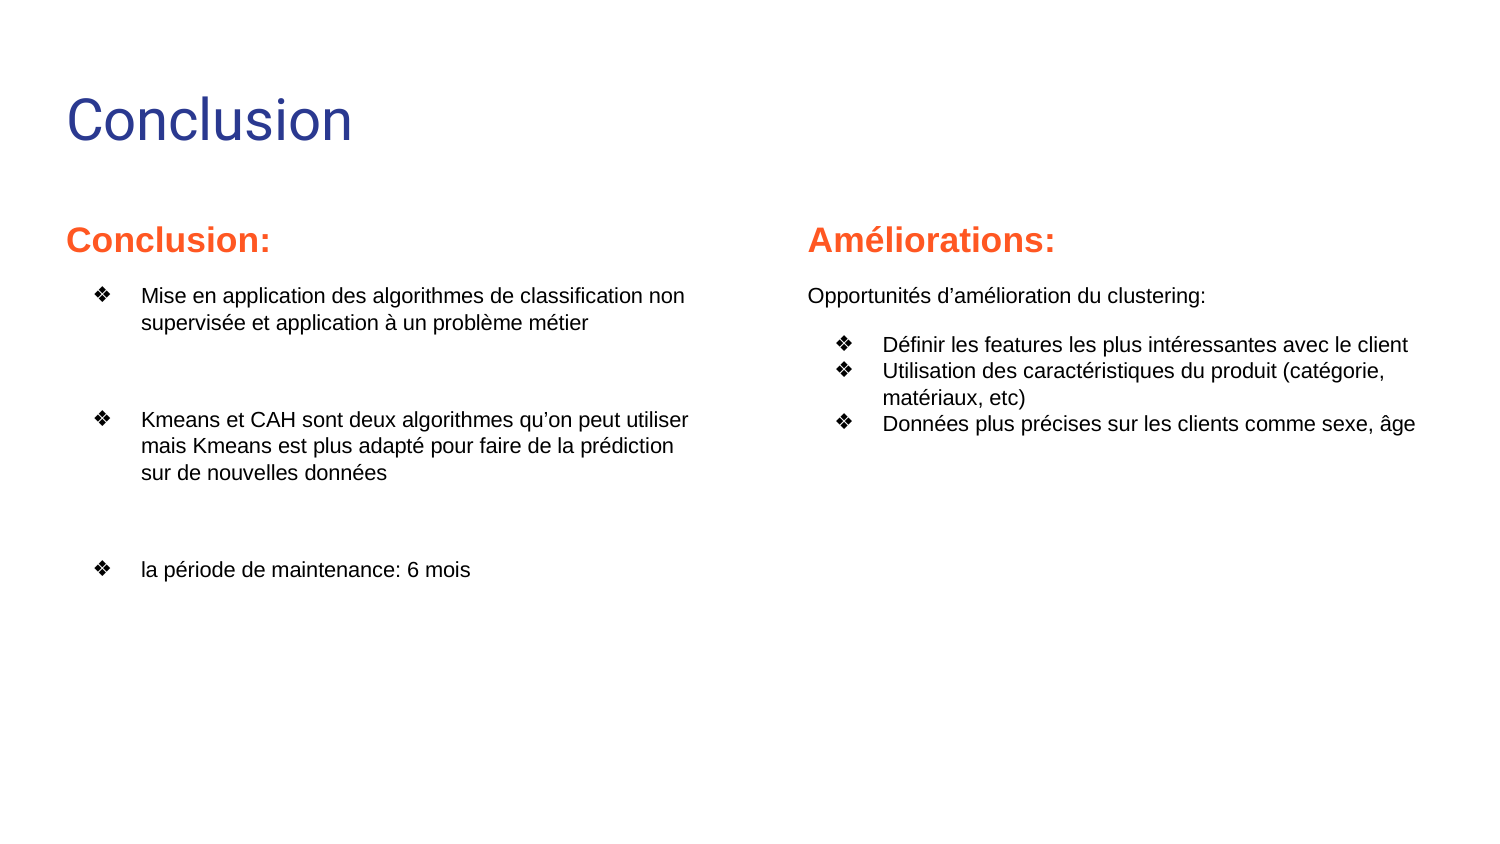

# Conclusion

Conclusion:
Mise en application des algorithmes de classification non supervisée et application à un problème métier

Kmeans et CAH sont deux algorithmes qu’on peut utiliser mais Kmeans est plus adapté pour faire de la prédiction sur de nouvelles données

la période de maintenance: 6 mois
Améliorations:
Opportunités d’amélioration du clustering:
Définir les features les plus intéressantes avec le client
Utilisation des caractéristiques du produit (catégorie, matériaux, etc)
Données plus précises sur les clients comme sexe, âge